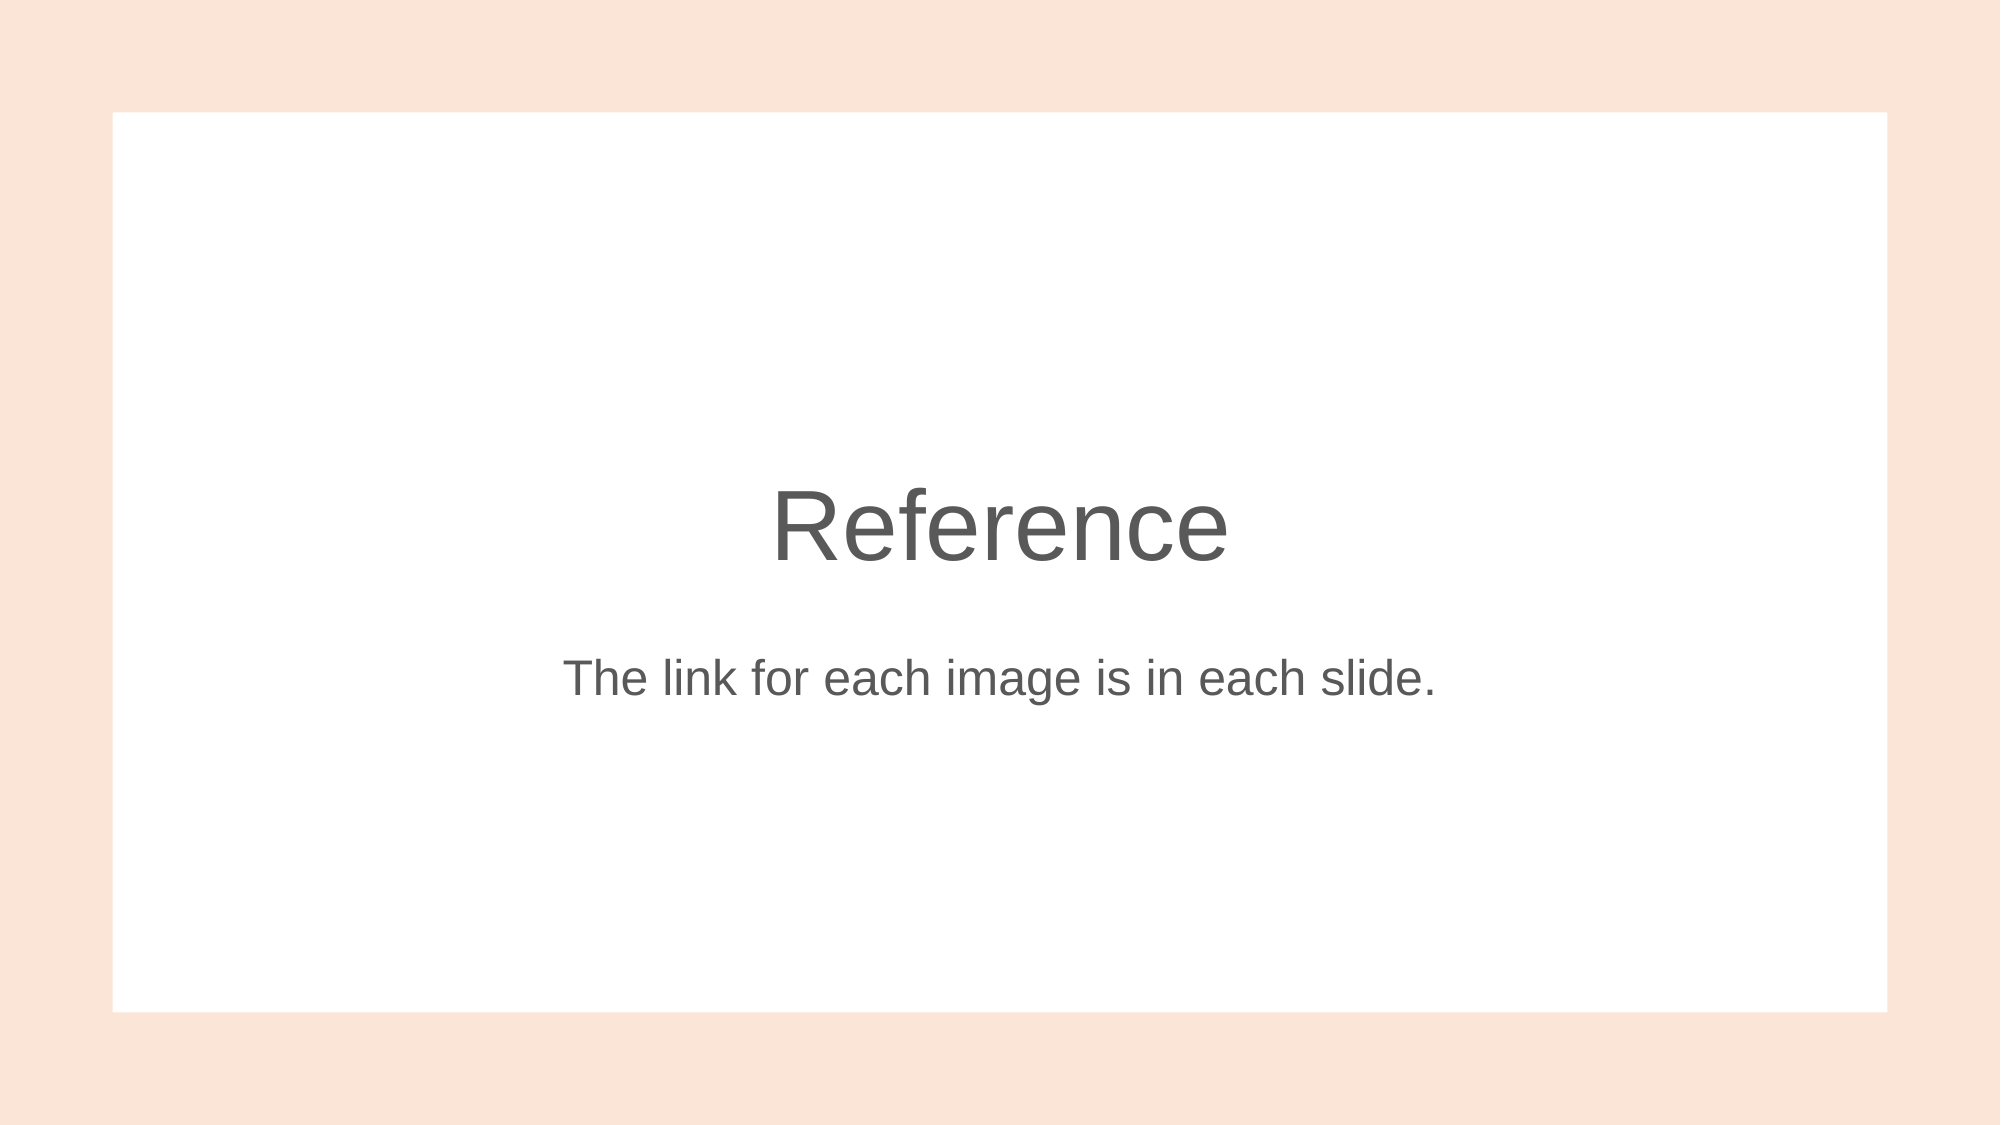

# Reference
The link for each image is in each slide.